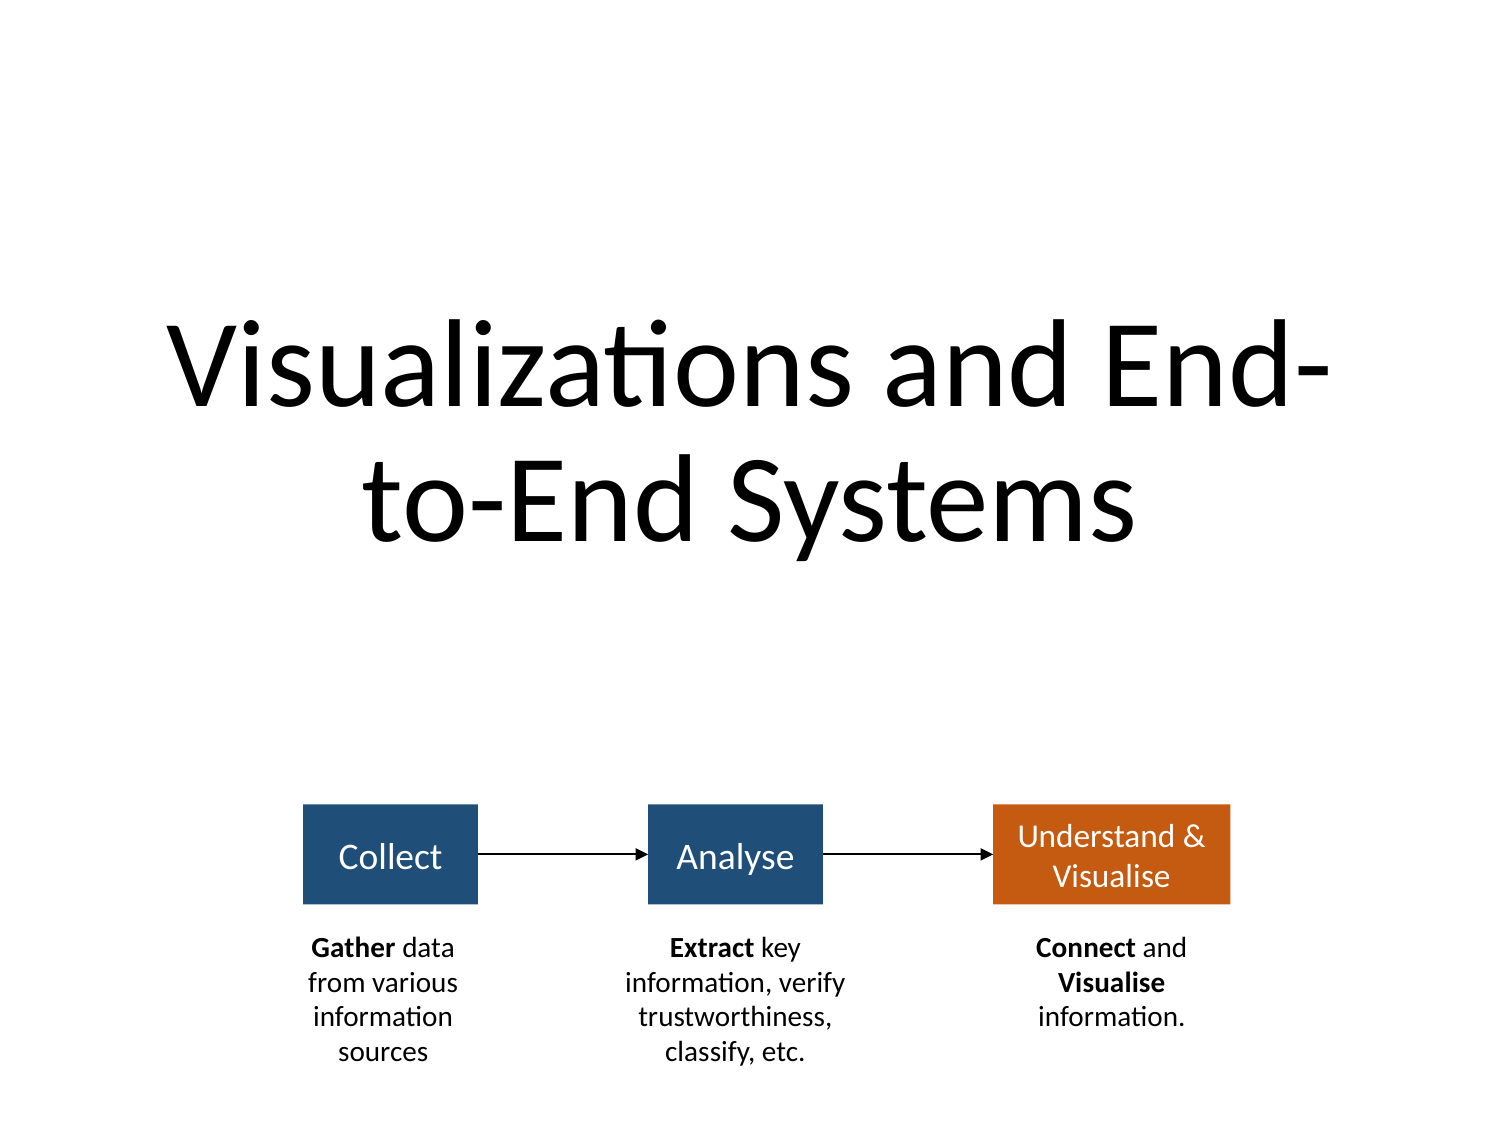

# Visualizations and End-to-End Systems
Collect
Analyse
Understand & Visualise
Gather data from various information sources
Extract key information, verify trustworthiness, classify, etc.
Connect and Visualise information.